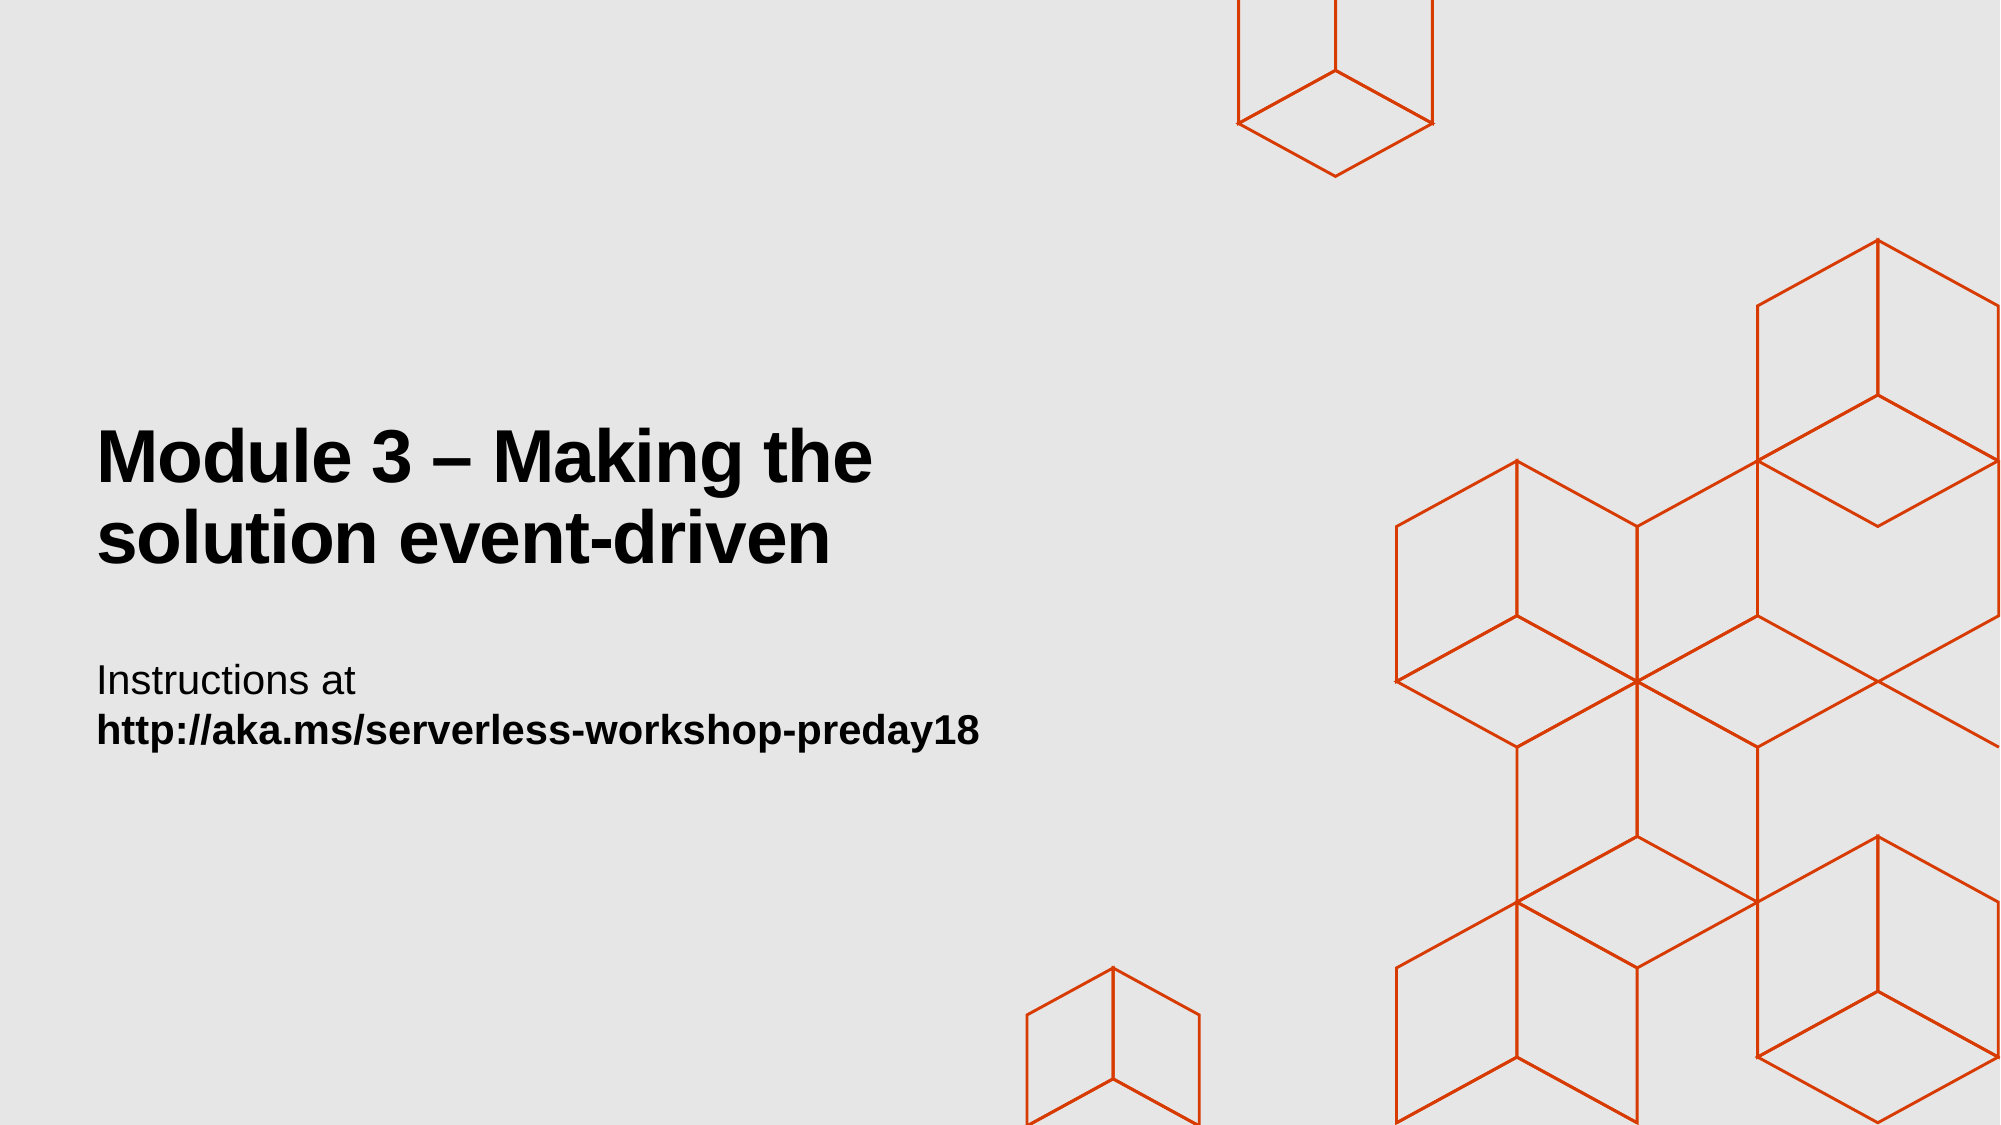

# Module 3 – Making the solution event-driven
Instructions at
http://aka.ms/serverless-workshop-preday18